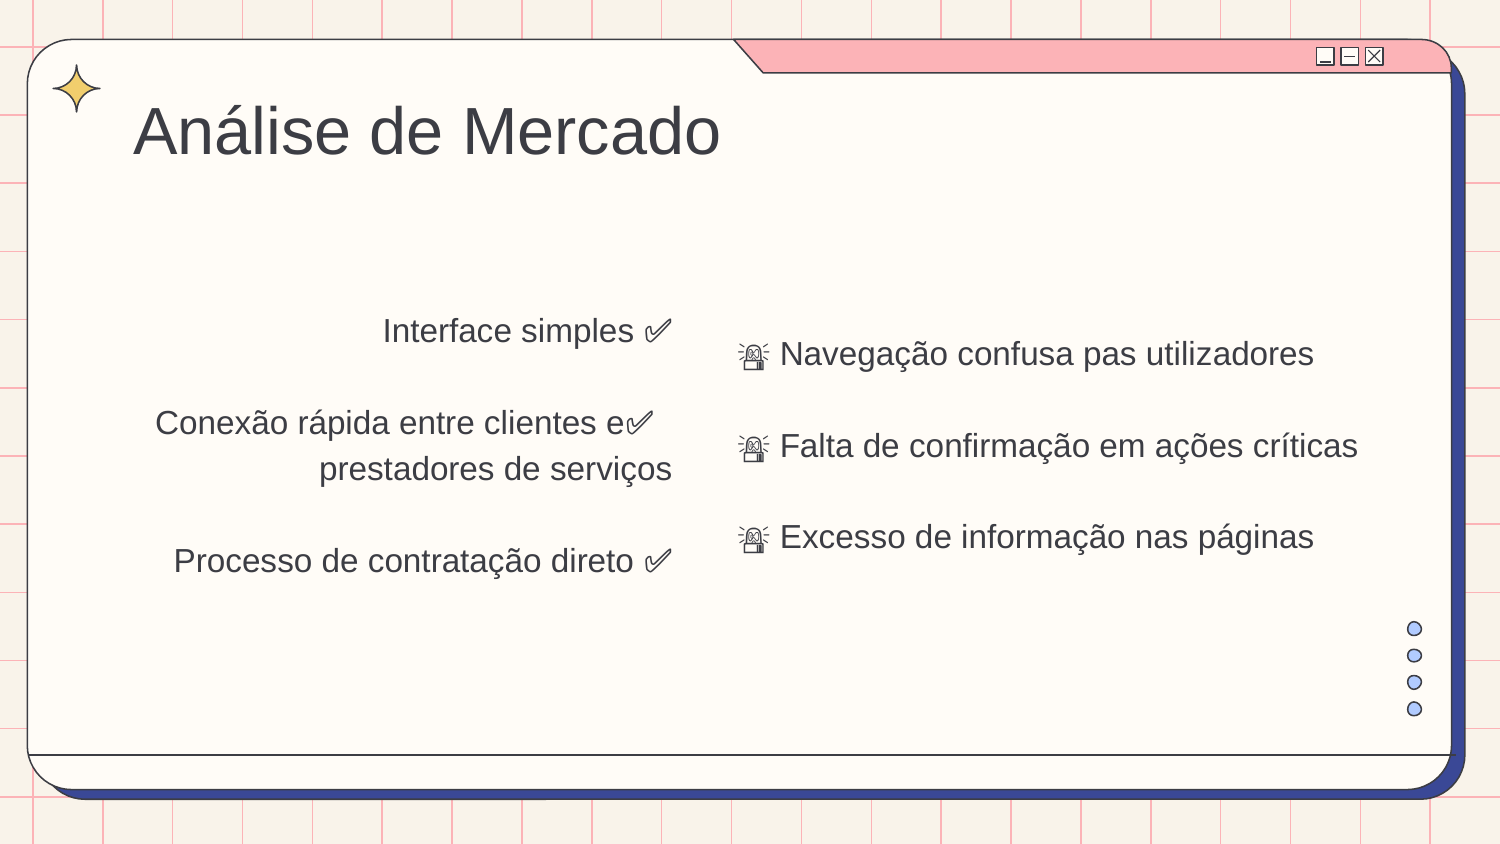

# Análise de Mercado
🚨 Navegação confusa pas utilizadores

🚨 Falta de confirmação em ações críticas

🚨 Excesso de informação nas páginas
Interface simples ✅

Conexão rápida entre clientes e✅   prestadores de serviços

Processo de contratação direto ✅